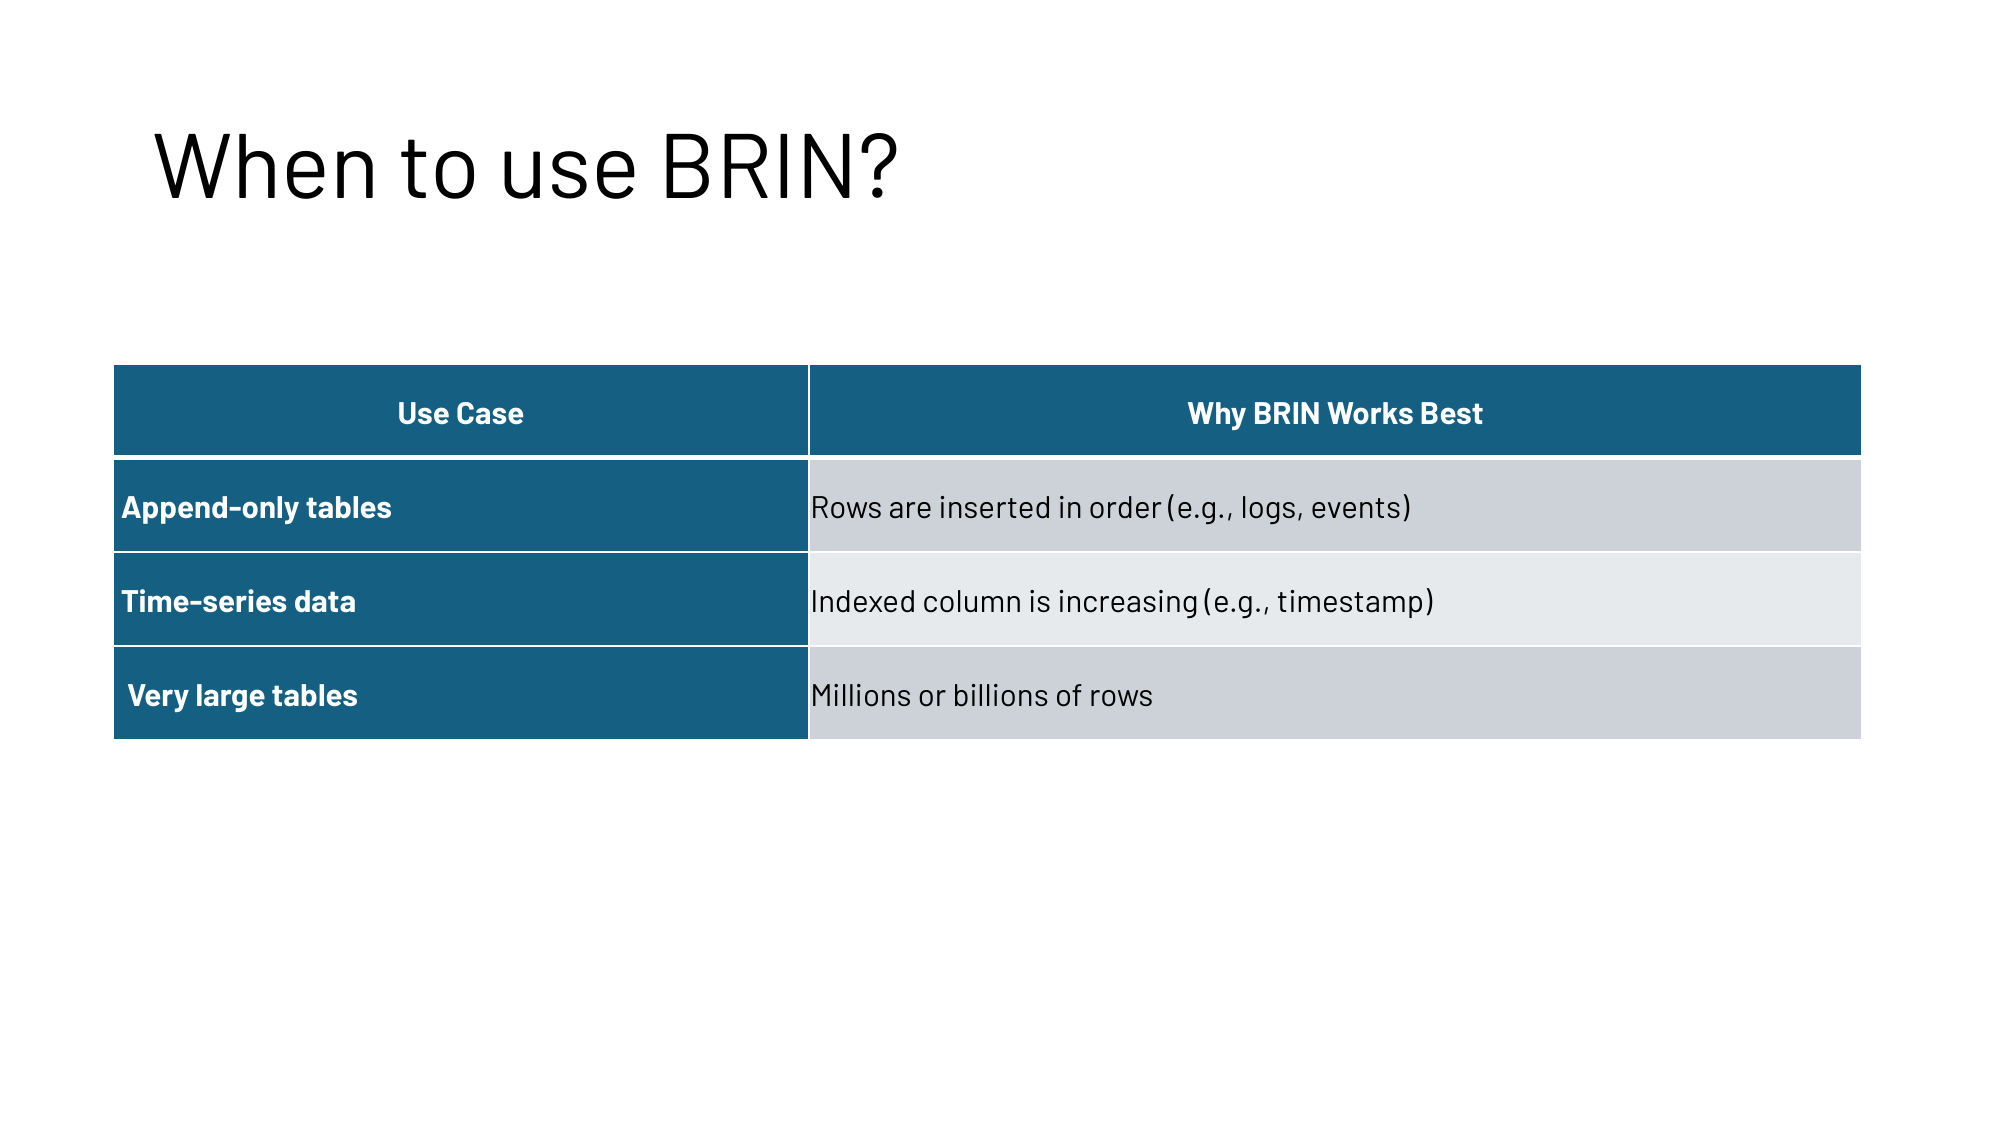

# When to use BRIN?
| Use Case | Why BRIN Works Best |
| --- | --- |
| Append-only tables | Rows are inserted in order (e.g., logs, events) |
| Time-series data | Indexed column is increasing (e.g., timestamp) |
| Very large tables | Millions or billions of rows |